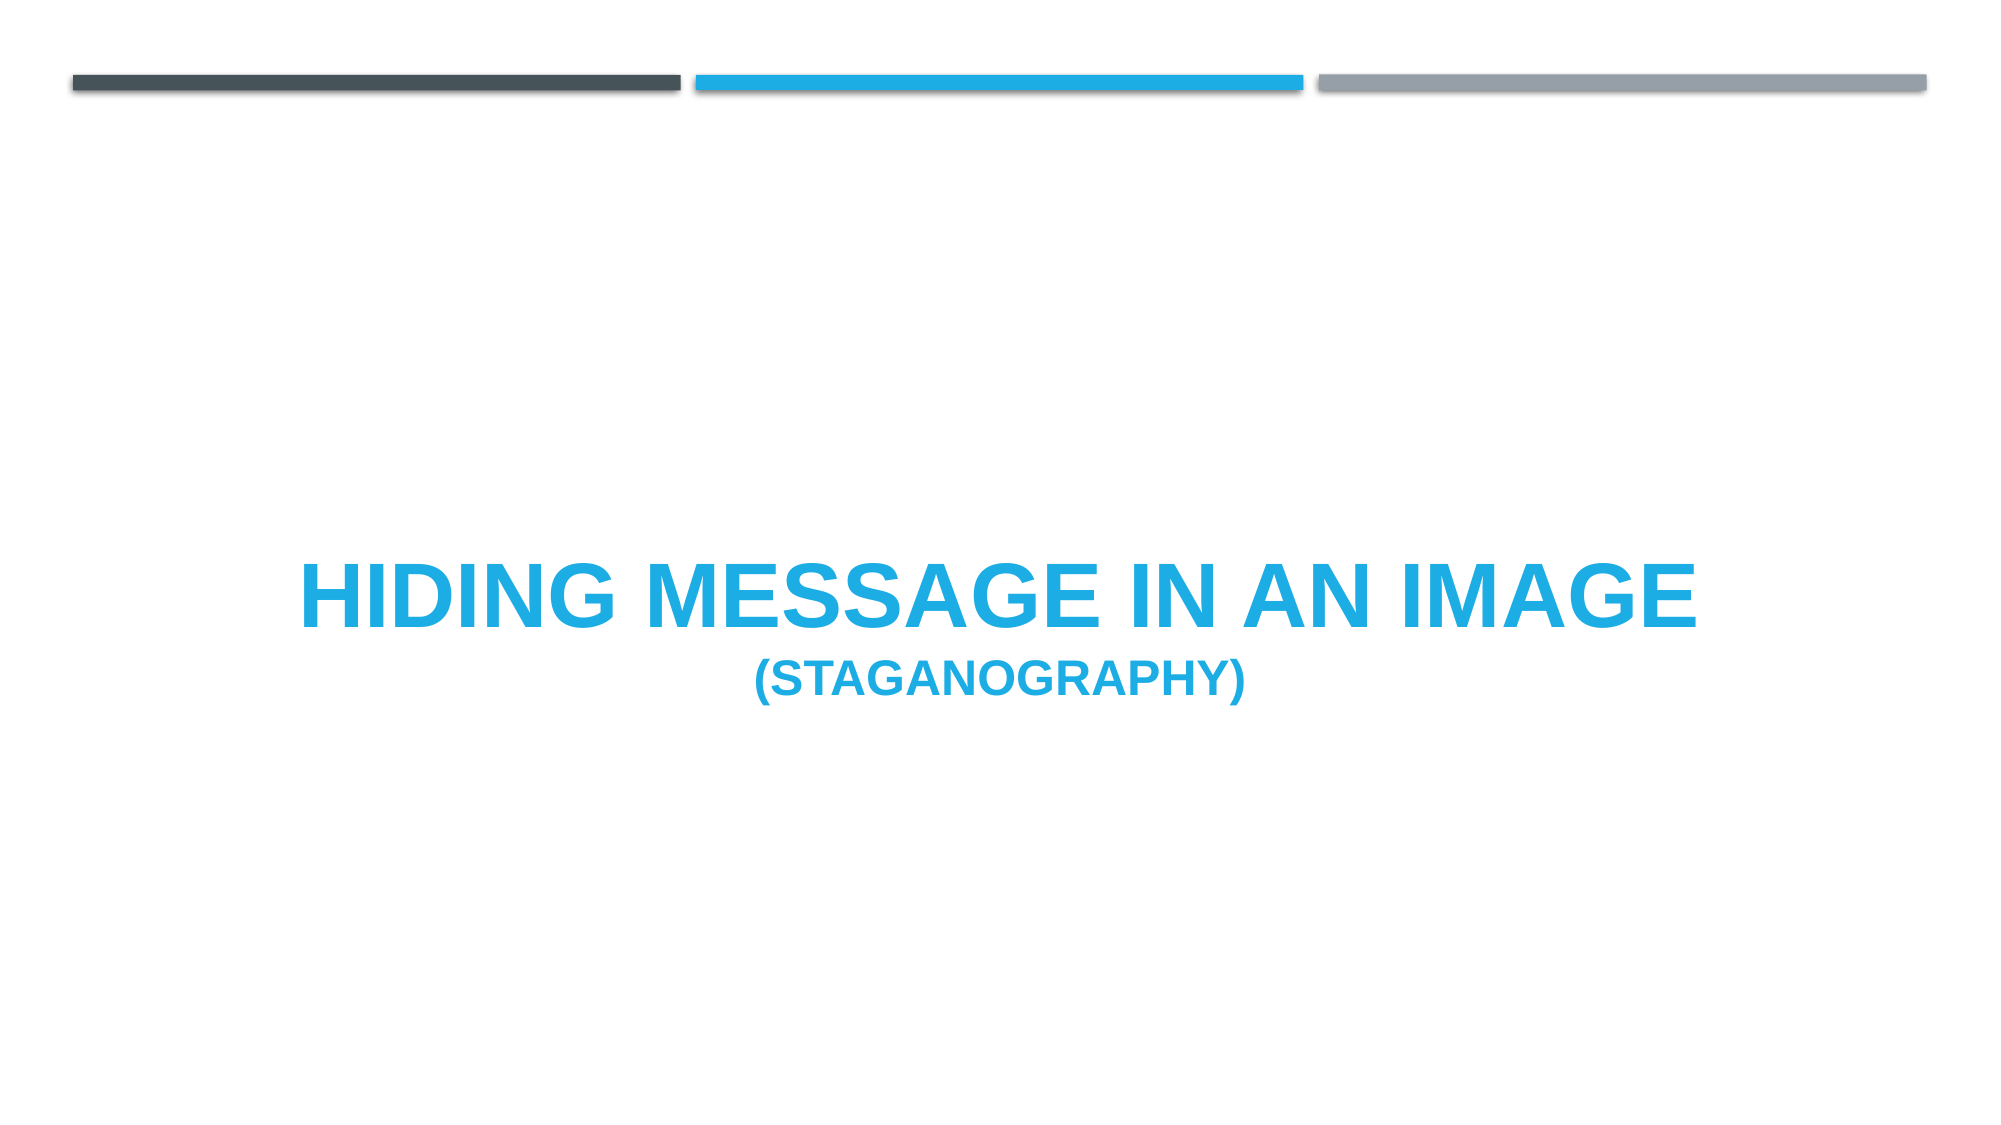

# HIDING MESSAGE IN AN IMAGE (STAGANOGRAPHY)